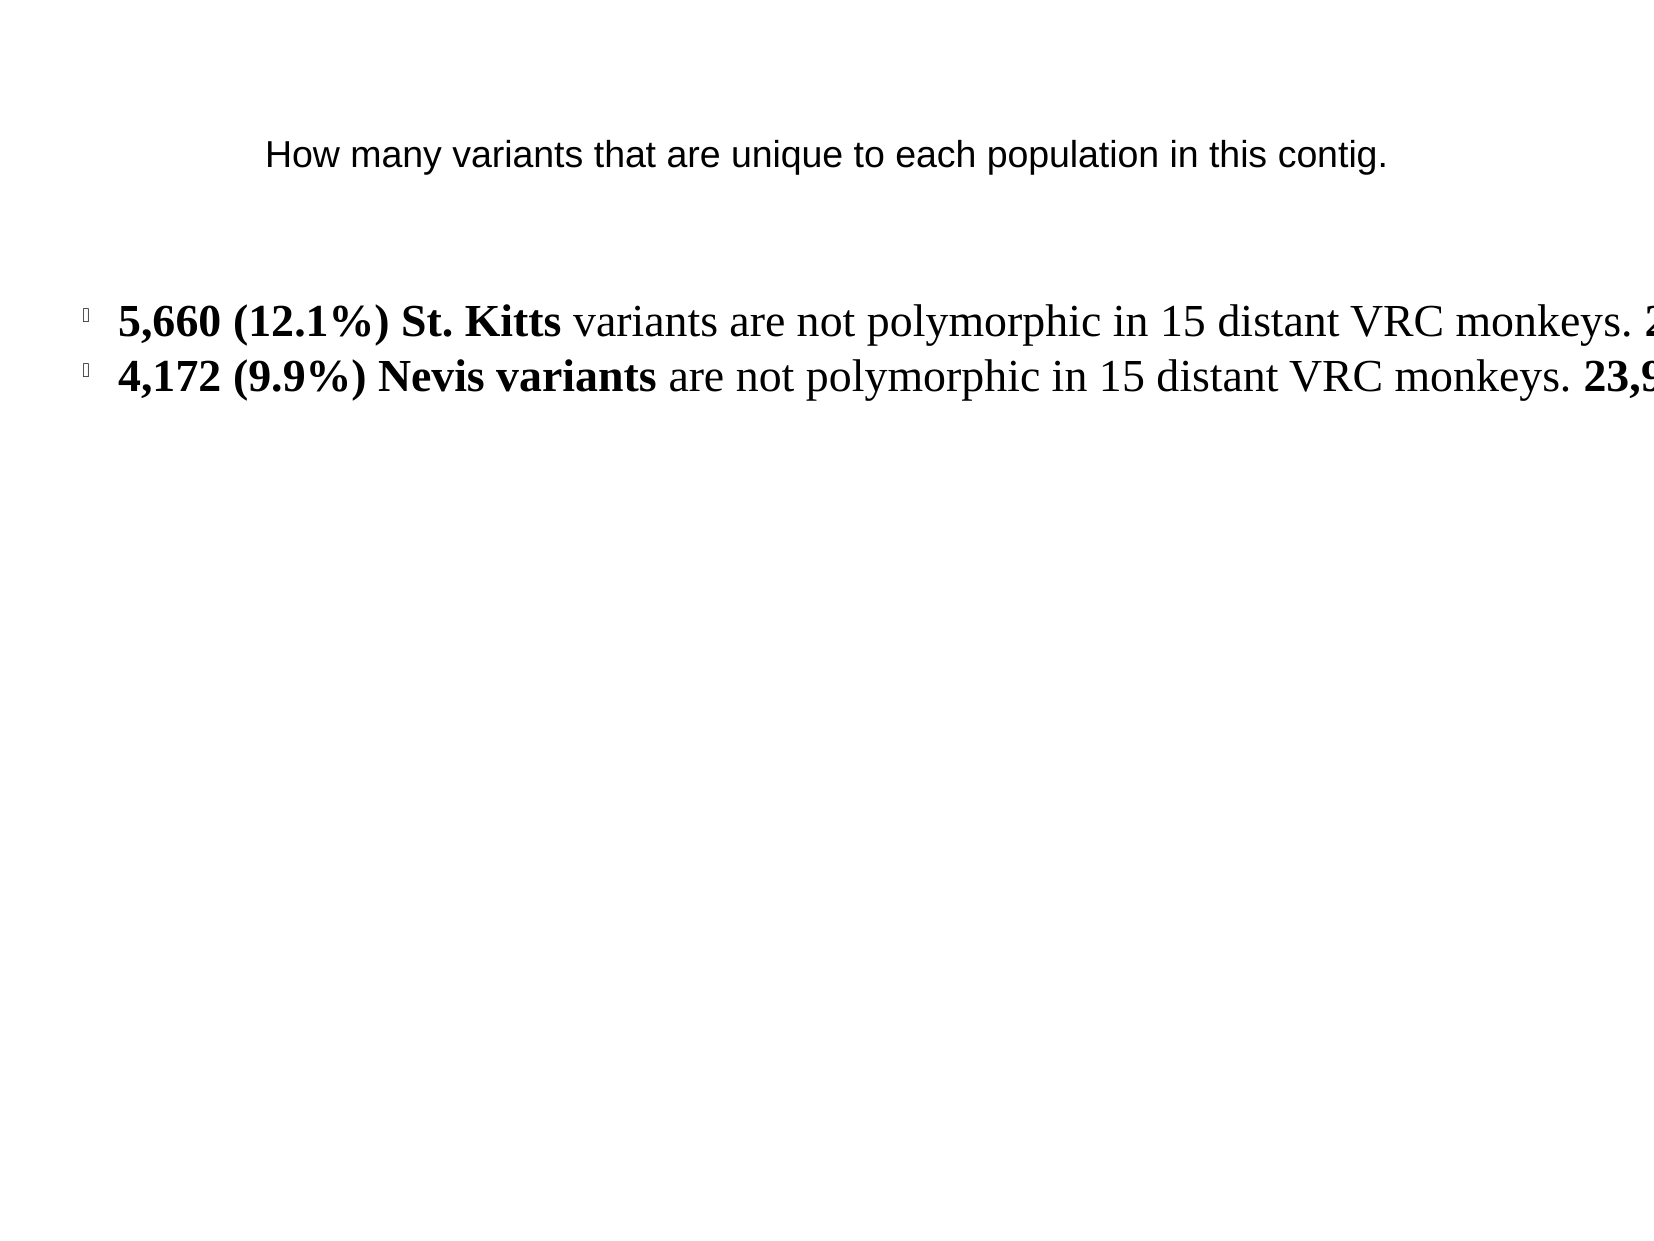

How many variants that are unique to each population in this contig.
5,660 (12.1%) St. Kitts variants are not polymorphic in 15 distant VRC monkeys. 20,882 (33.8%) for variants from 15 distant VRC monkeys are not polymorphic in 5 St. Kitts monkeys.
4,172 (9.9%) Nevis variants are not polymorphic in 15 distant VRC monkeys. 23,971 (38.8%) for variants from 15 distant VRC monkeys are not polymorphic in 5 Nevis monkeys.